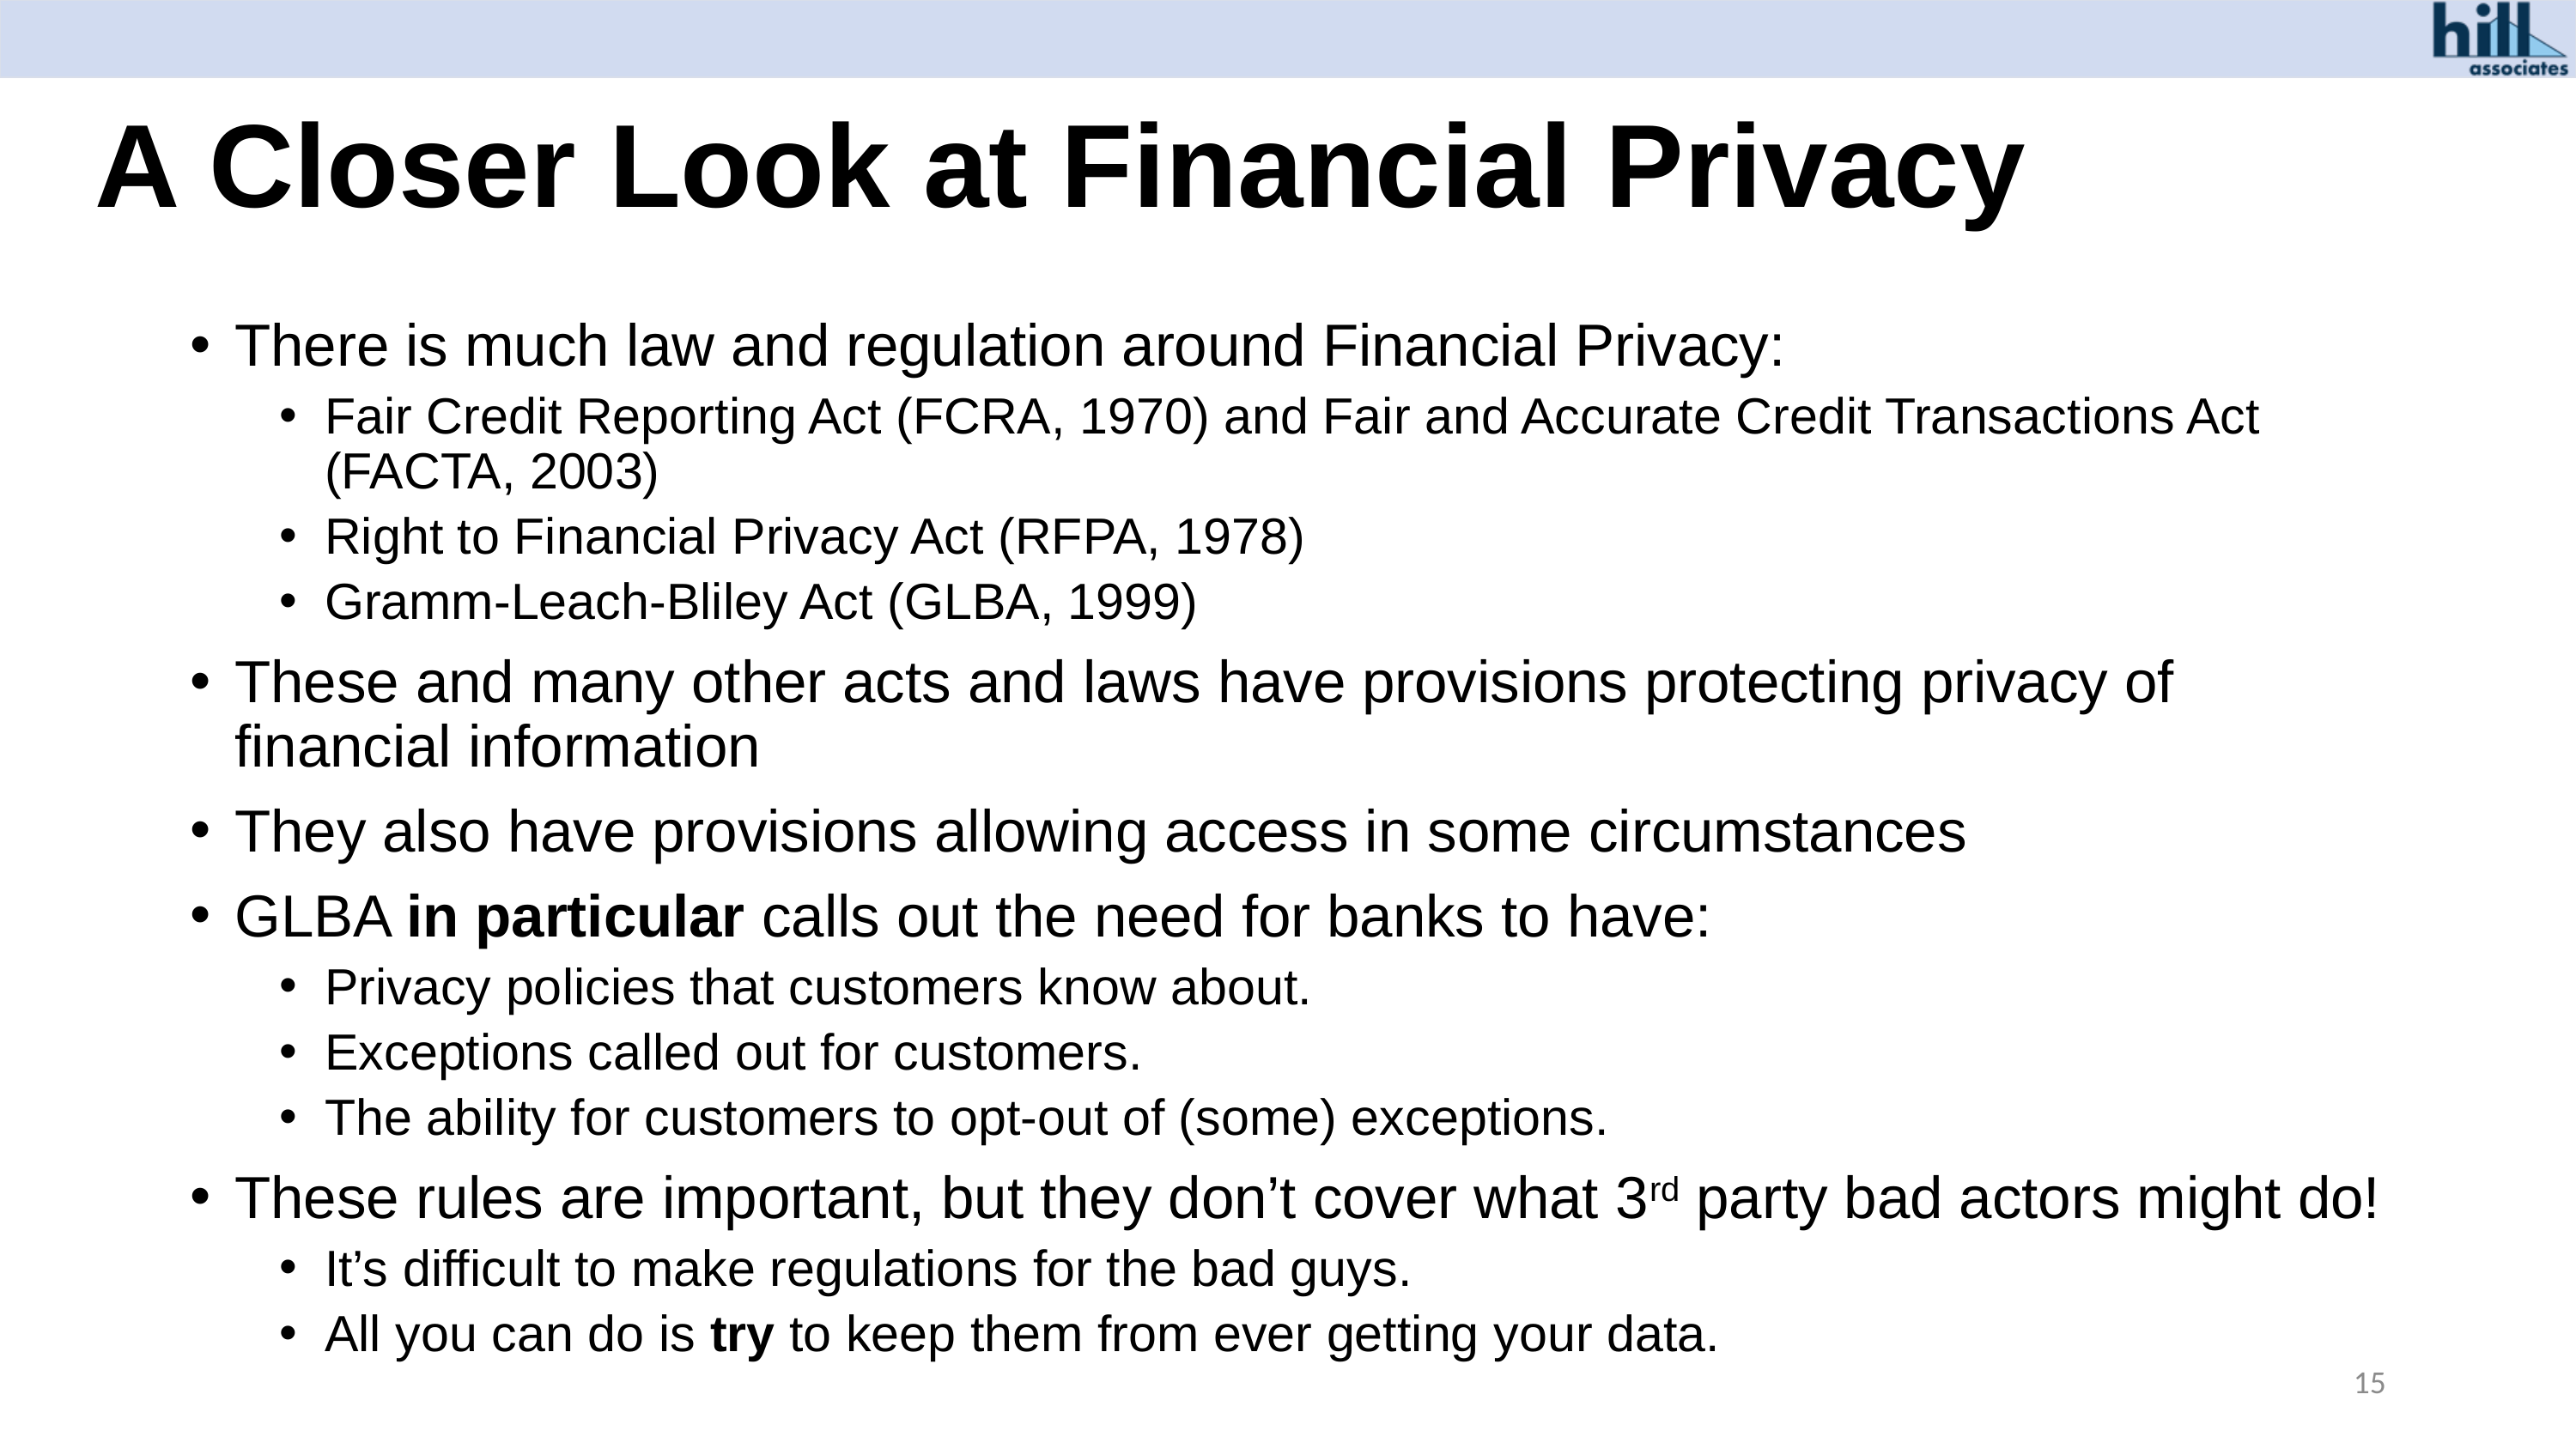

# A Closer Look at Financial Privacy
There is much law and regulation around Financial Privacy:
Fair Credit Reporting Act (FCRA, 1970) and Fair and Accurate Credit Transactions Act (FACTA, 2003)
Right to Financial Privacy Act (RFPA, 1978)
Gramm-Leach-Bliley Act (GLBA, 1999)
These and many other acts and laws have provisions protecting privacy of financial information
They also have provisions allowing access in some circumstances
GLBA in particular calls out the need for banks to have:
Privacy policies that customers know about.
Exceptions called out for customers.
The ability for customers to opt-out of (some) exceptions.
These rules are important, but they don’t cover what 3rd party bad actors might do!
It’s difficult to make regulations for the bad guys.
All you can do is try to keep them from ever getting your data.
15